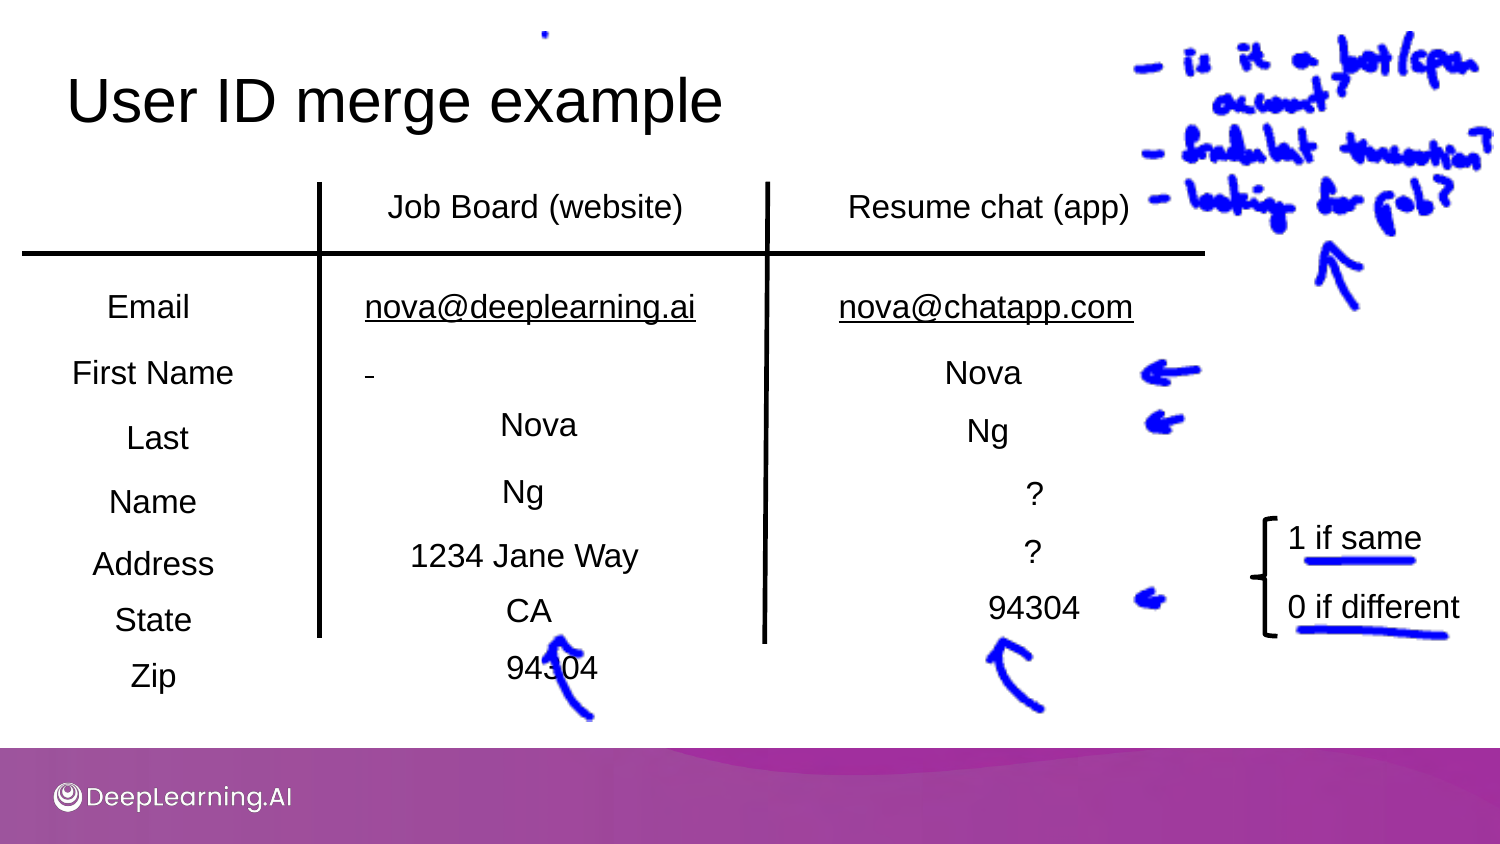

# User ID merge example

Job Board (website)
Resume chat (app)
nova@deeplearning.ai  Nova
Ng
1234 Jane Way  CA
94304
Email
First Name  Last Name
Address  State  Zip
nova@chatapp.com
Nova  Ng
?
?
94304
1 if same
0 if different